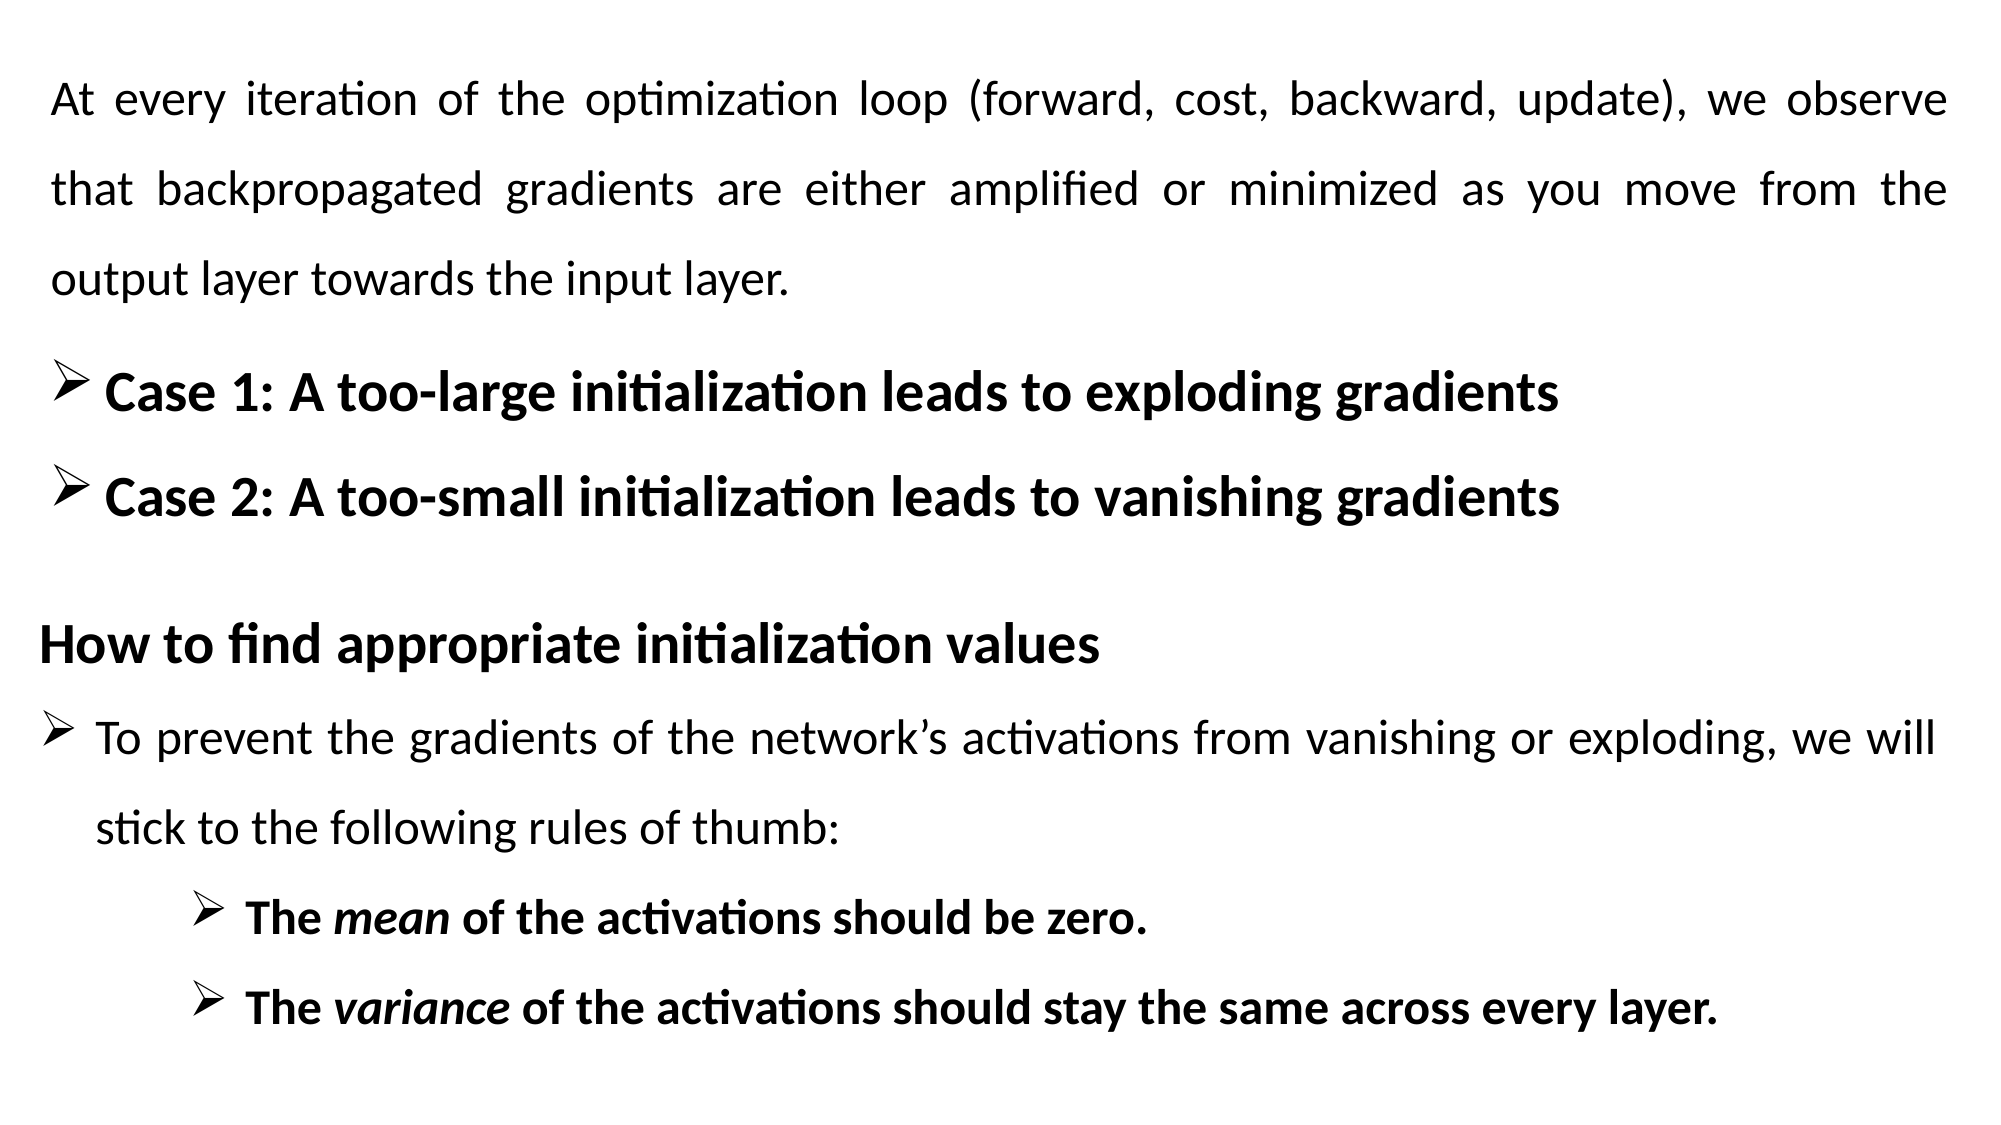

At every iteration of the optimization loop (forward, cost, backward, update), we observe that backpropagated gradients are either amplified or minimized as you move from the output layer towards the input layer.
Case 1: A too-large initialization leads to exploding gradients
Case 2: A too-small initialization leads to vanishing gradients

How to find appropriate initialization values
To prevent the gradients of the network’s activations from vanishing or exploding, we will stick to the following rules of thumb:
The mean of the activations should be zero.
The variance of the activations should stay the same across every layer.